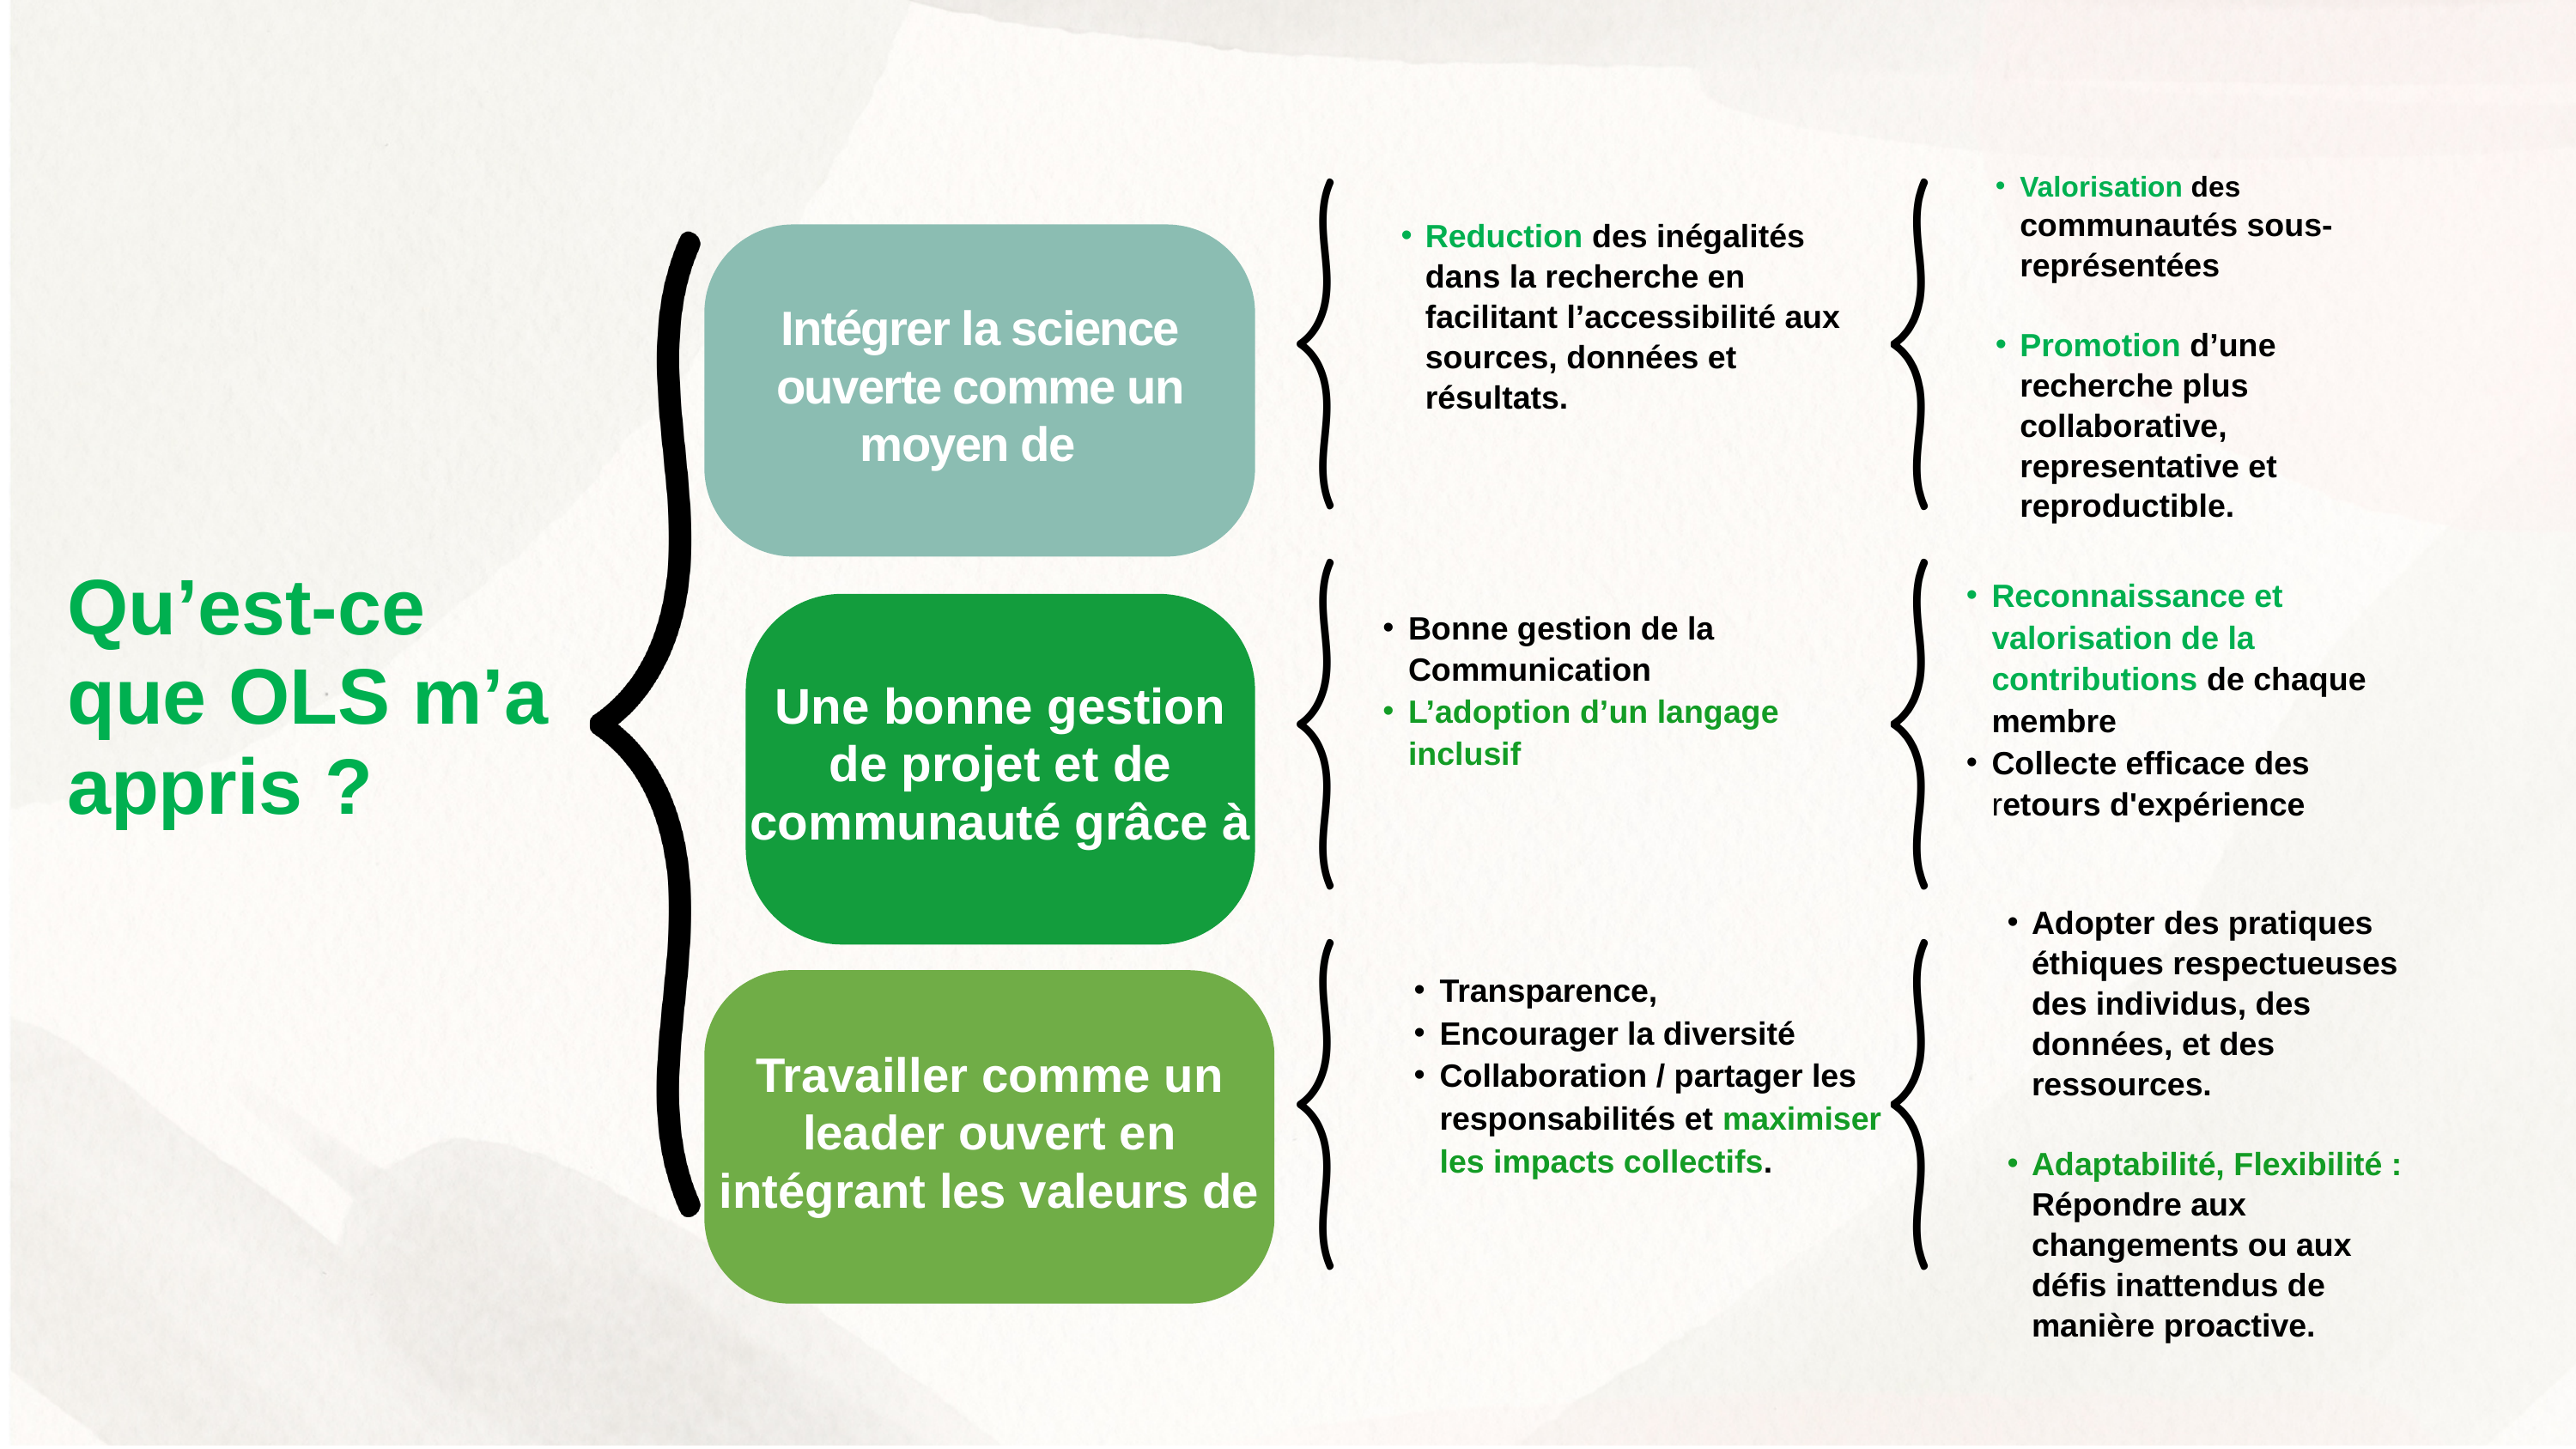

Valorisation des communautés sous-représentées

Promotion d’une recherche plus collaborative, representative et reproductible.

Reduction des inégalités dans la recherche en facilitant l’accessibilité aux sources, données et résultats.

Intégrer la science ouverte comme un moyen de

Qu’est-ce que OLS m’a appris ?
Reconnaissance et valorisation de la contributions de chaque membre
Collecte efficace des retours d'expérience

Une bonne gestion de projet et de communauté grâce à
Bonne gestion de la Communication
L’adoption d’un langage inclusif

Adopter des pratiques éthiques respectueuses des individus, des données, et des ressources.

Adaptabilité, Flexibilité : Répondre aux changements ou aux défis inattendus de manière proactive.

Transparence,
Encourager la diversité
Collaboration / partager les responsabilités et maximiser les impacts collectifs.

Travailler comme un leader ouvert en intégrant les valeurs de